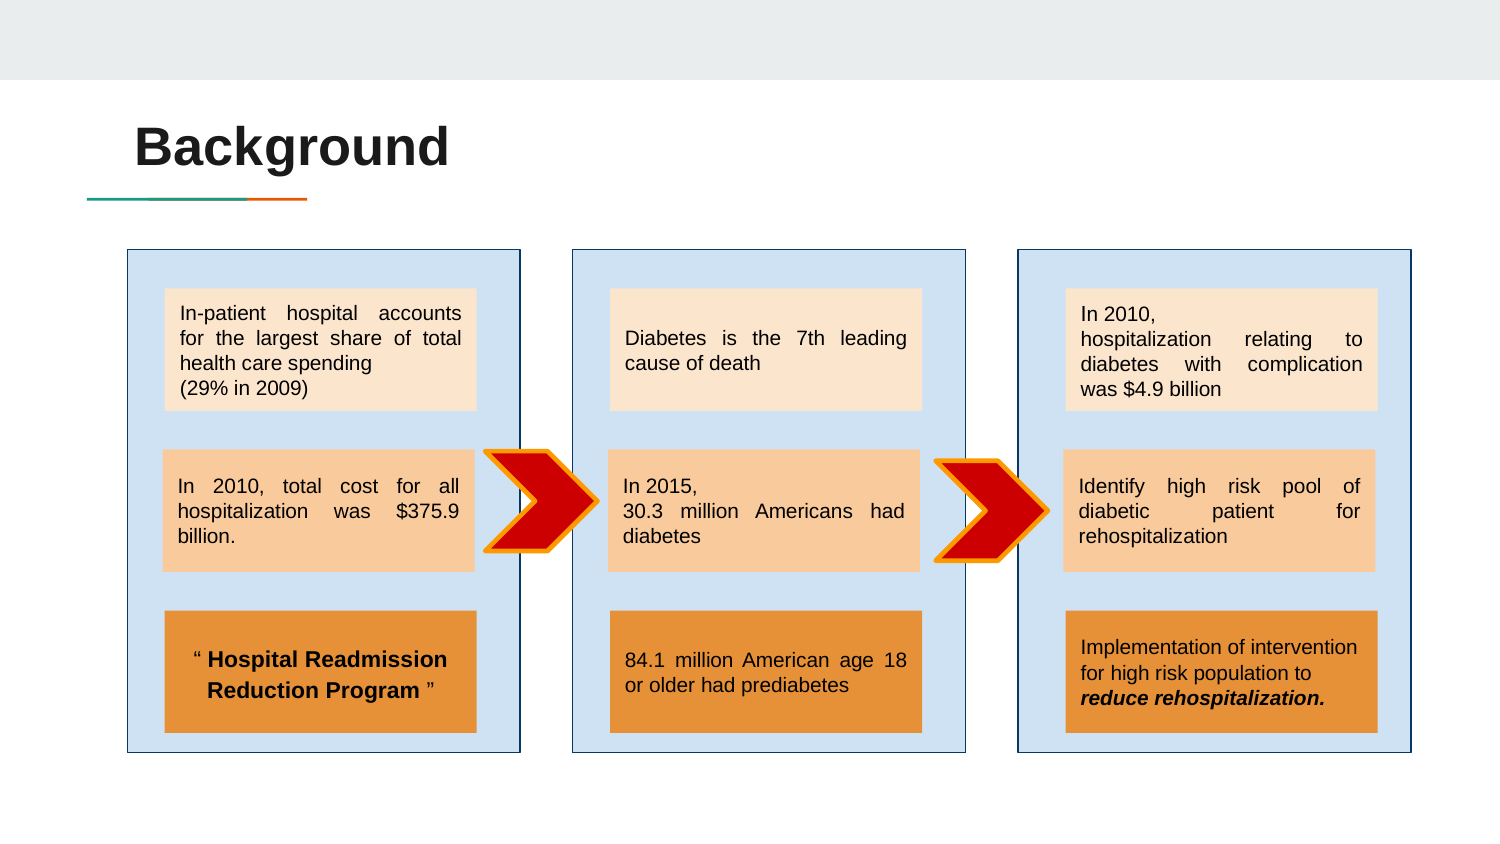

# Background

In-patient hospital accounts for the largest share of total health care spending
(29% in 2009)
Diabetes is the 7th leading cause of death
In 2010,
hospitalization relating to diabetes with complication was $4.9 billion
In 2010, total cost for all hospitalization was $375.9 billion.
In 2015,
30.3 million Americans had diabetes
Identify high risk pool of diabetic patient for rehospitalization

“ Hospital Readmission Reduction Program ”
84.1 million American age 18 or older had prediabetes

Implementation of intervention for high risk population to reduce rehospitalization.